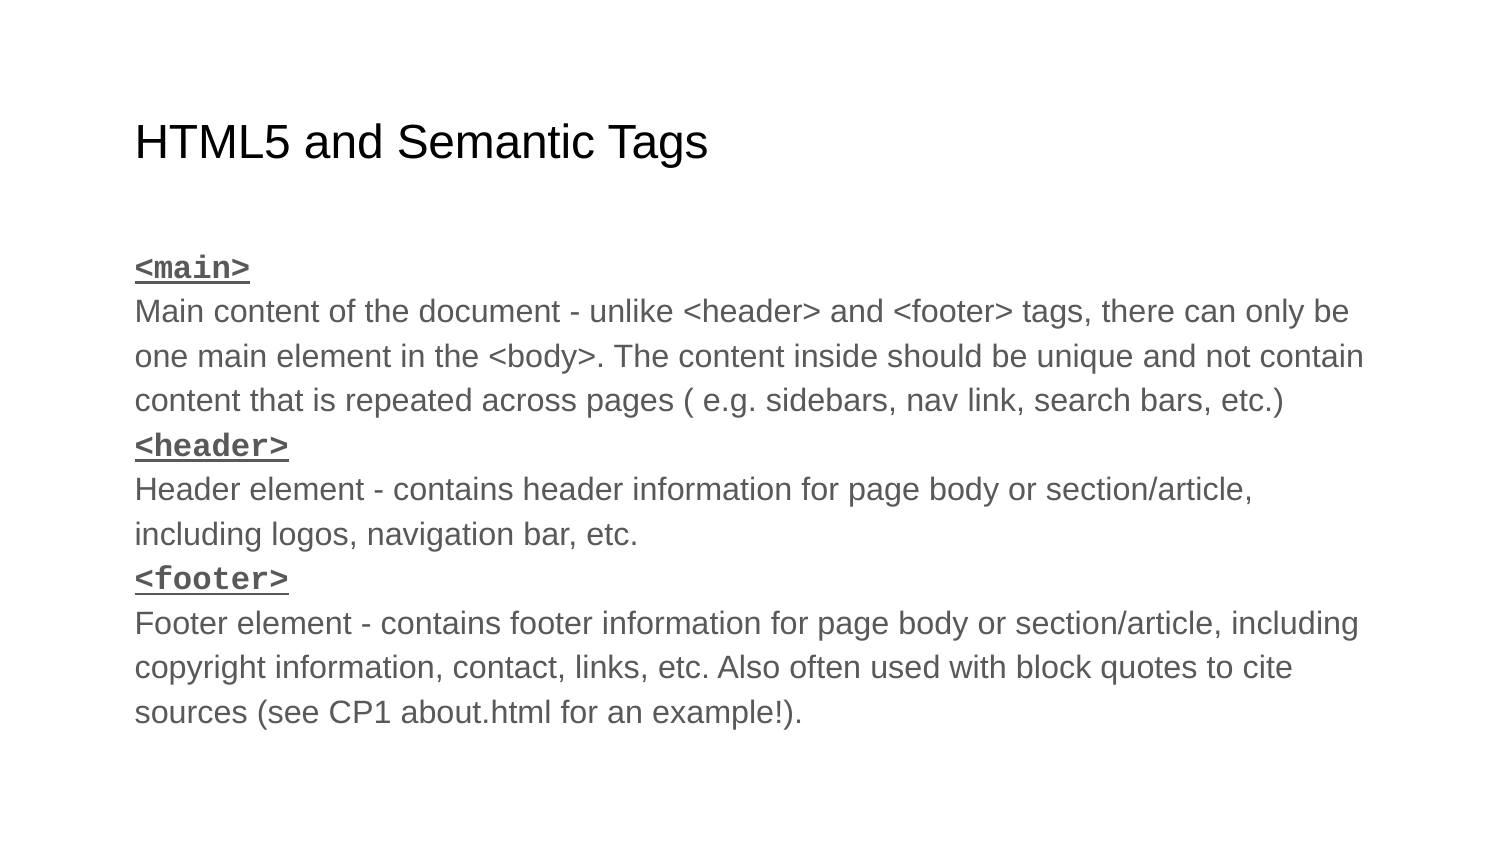

# HTML5 and Semantic Tags
<main>
Main content of the document - unlike <header> and <footer> tags, there can only be one main element in the <body>. The content inside should be unique and not contain content that is repeated across pages ( e.g. sidebars, nav link, search bars, etc.)
<header>
Header element - contains header information for page body or section/article, including logos, navigation bar, etc.
<footer>
Footer element - contains footer information for page body or section/article, including copyright information, contact, links, etc. Also often used with block quotes to cite sources (see CP1 about.html for an example!).